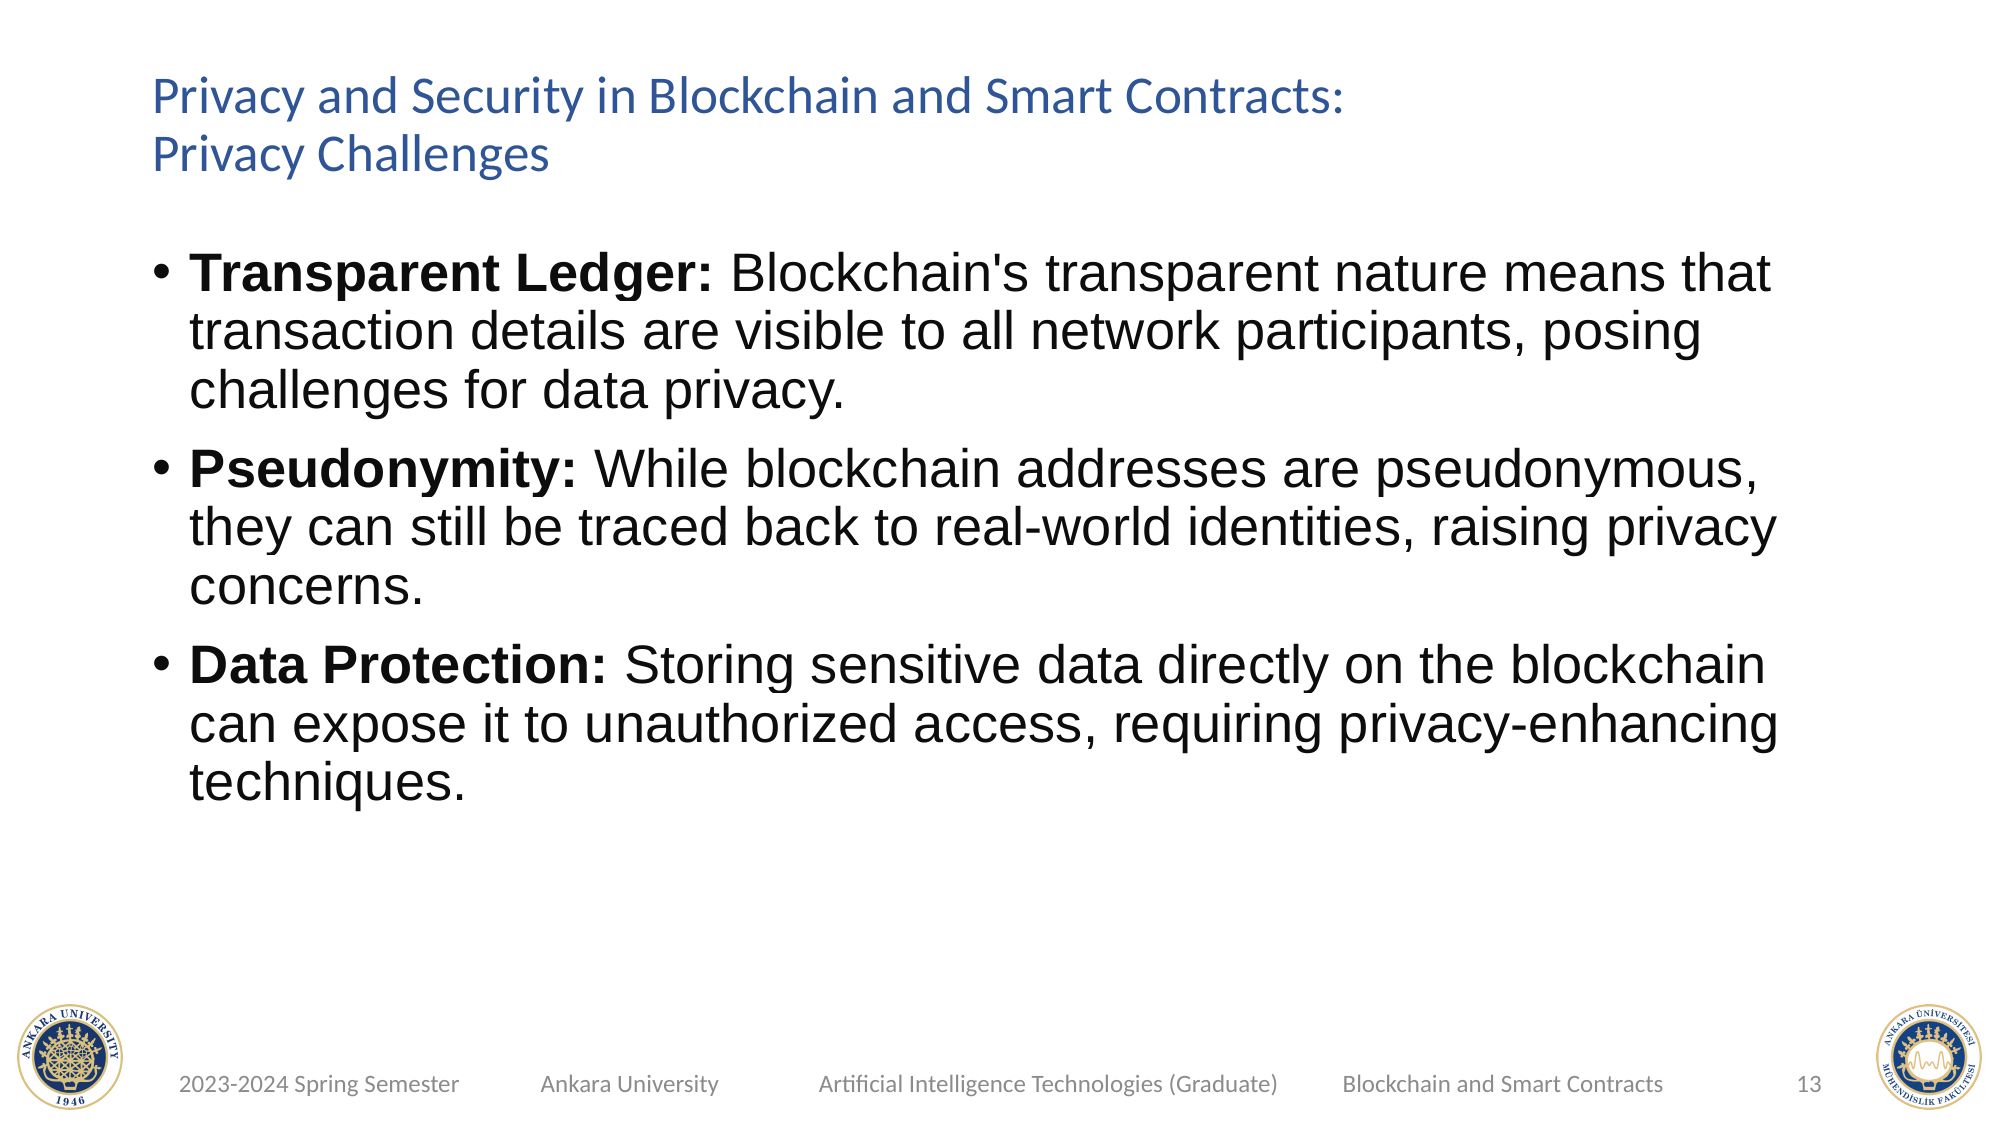

# Privacy and Security in Blockchain and Smart Contracts: Privacy Challenges
Transparent Ledger: Blockchain's transparent nature means that transaction details are visible to all network participants, posing challenges for data privacy.
Pseudonymity: While blockchain addresses are pseudonymous, they can still be traced back to real-world identities, raising privacy concerns.
Data Protection: Storing sensitive data directly on the blockchain can expose it to unauthorized access, requiring privacy-enhancing techniques.

13